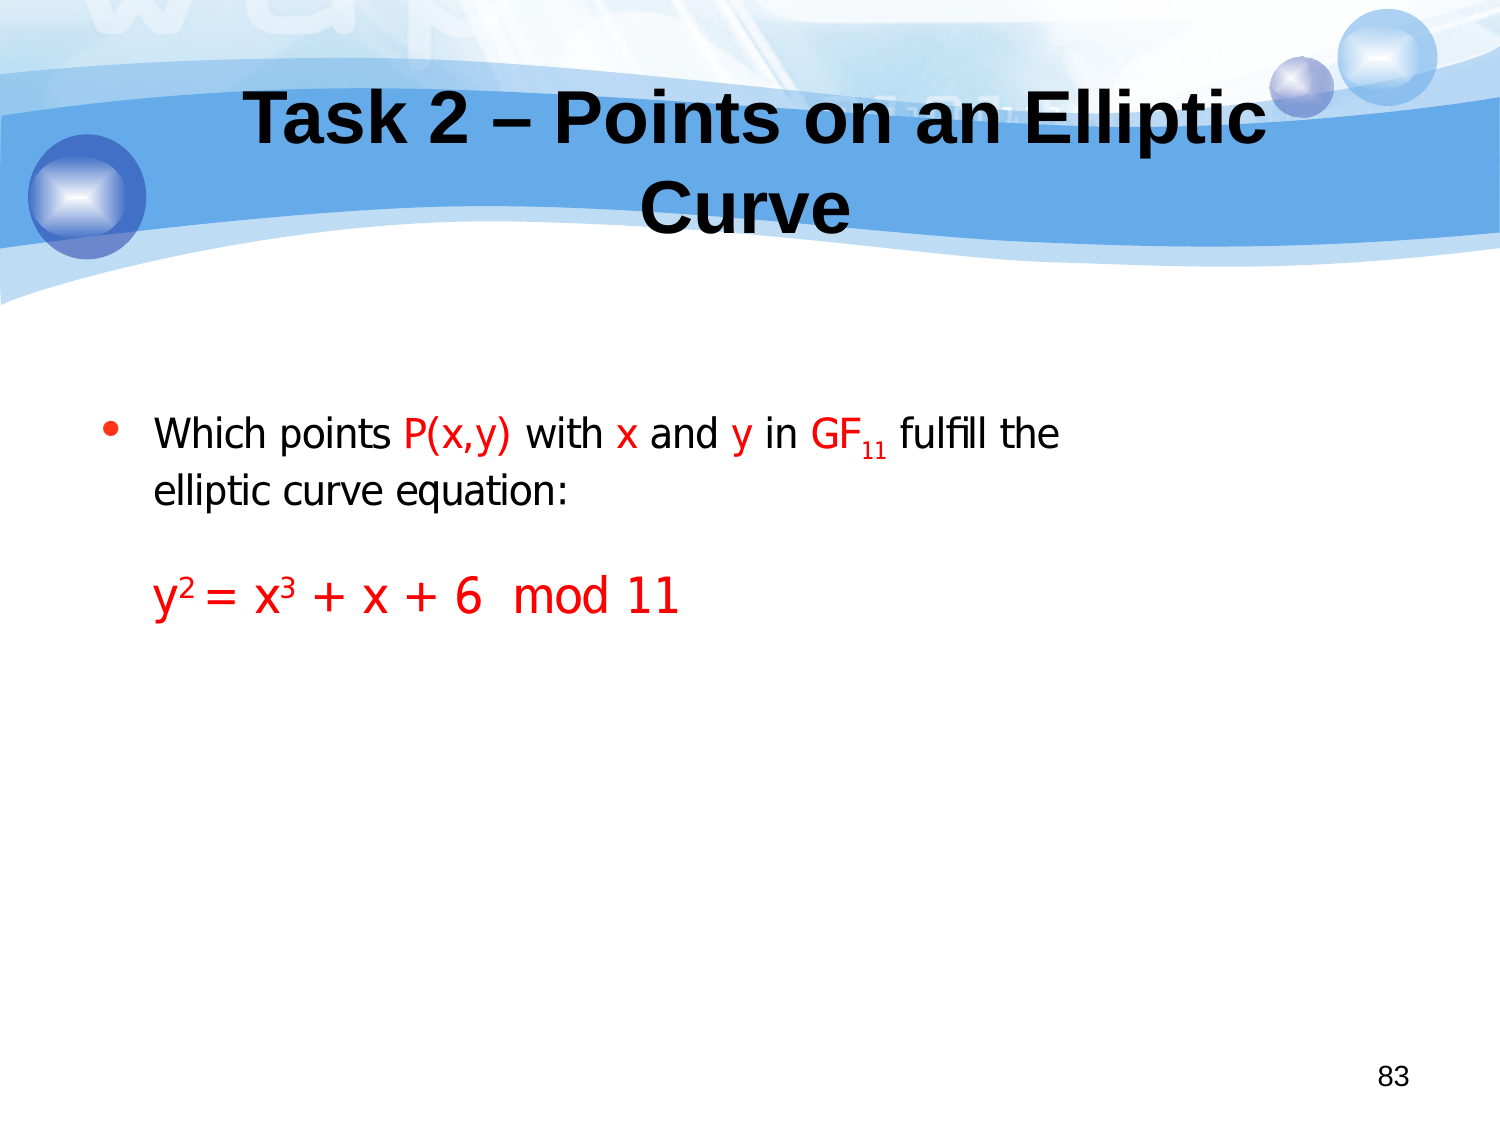

# Task 2 – Points on an Elliptic Curve
Which points P(x,y) with x and y in GF11 fulfill the
elliptic curve equation:
y2 = x3 + x + 6  mod 11
83